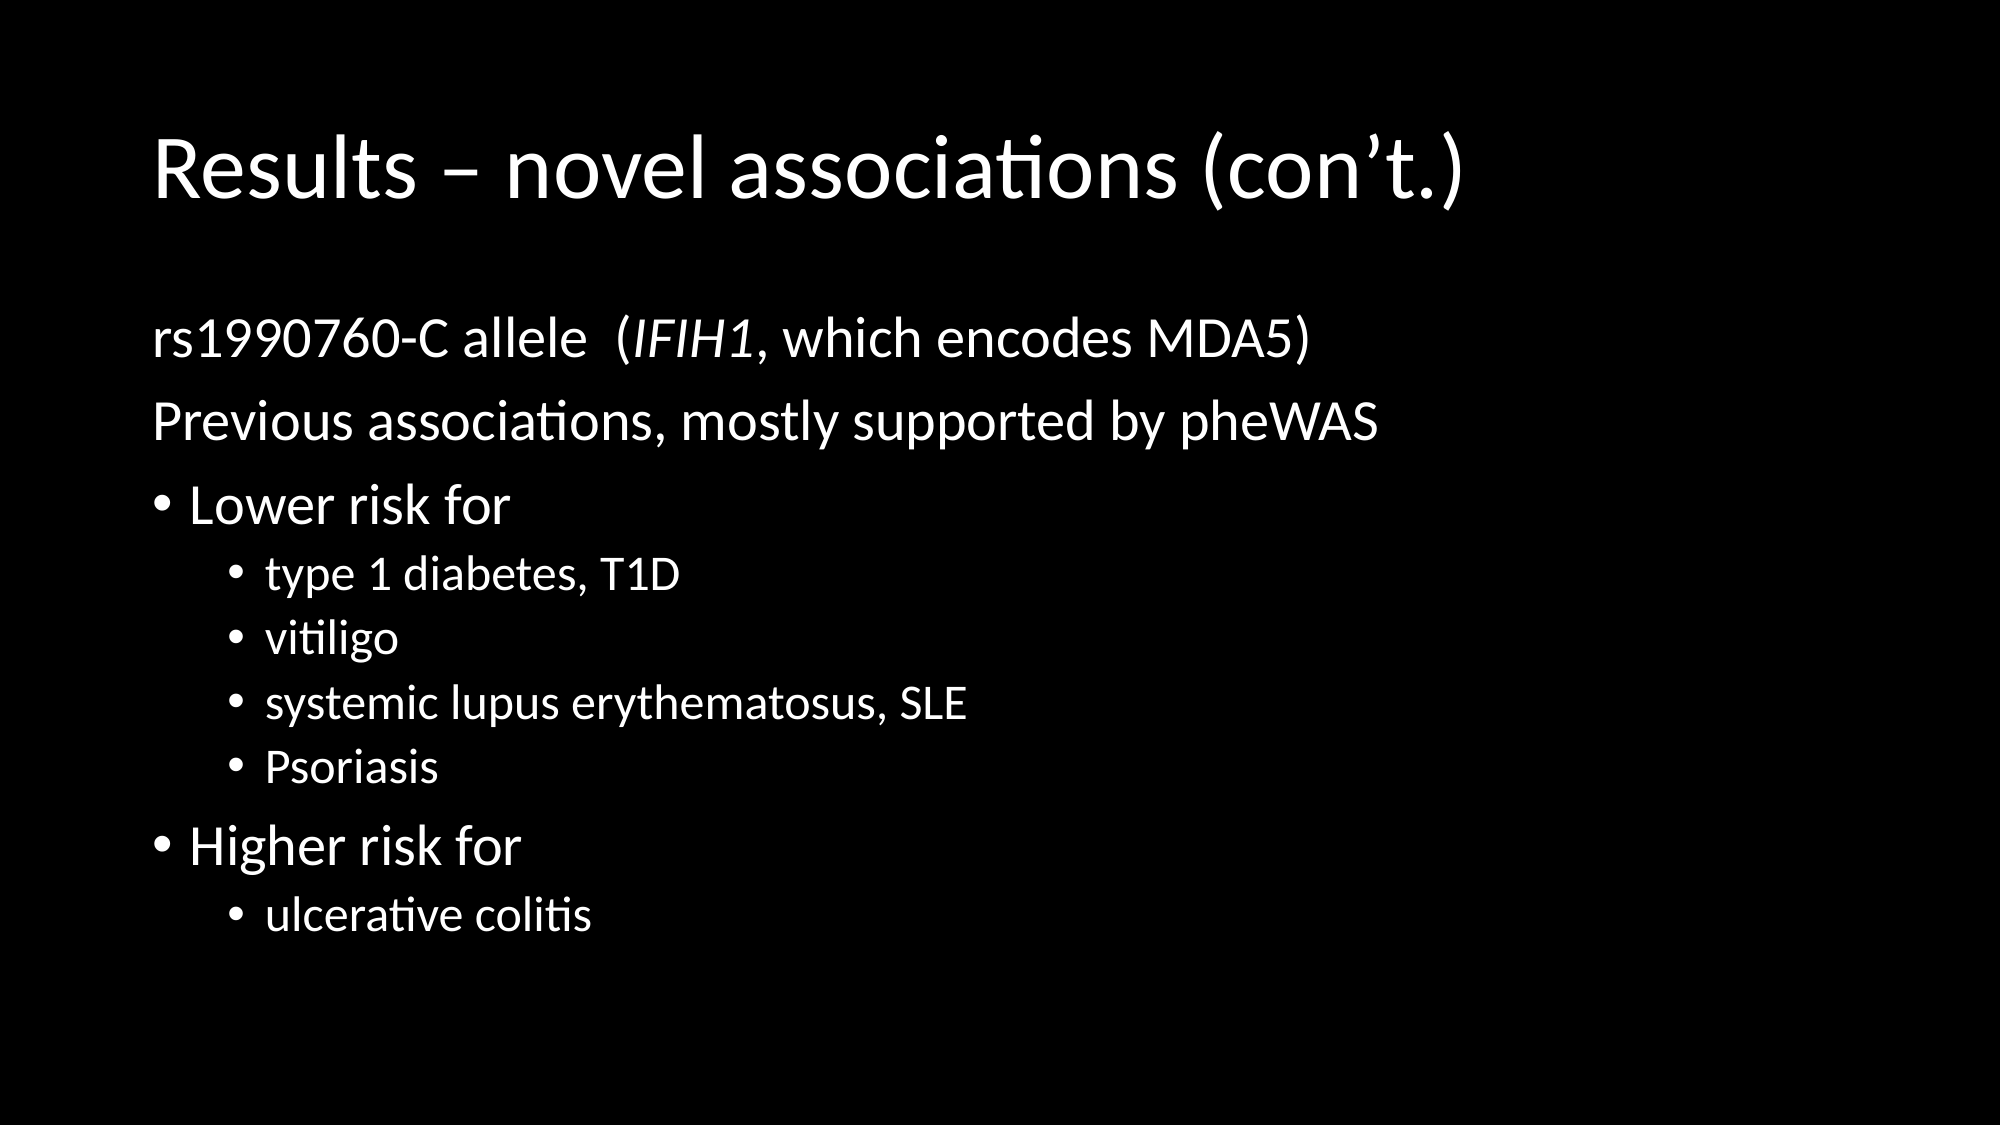

# Results – novel associations (con’t.)
rs1990760-C allele  (IFIH1, which encodes MDA5)
Previous associations, mostly supported by pheWAS
Lower risk for
type 1 diabetes, T1D
vitiligo
systemic lupus erythematosus, SLE
Psoriasis
Higher risk for
ulcerative colitis